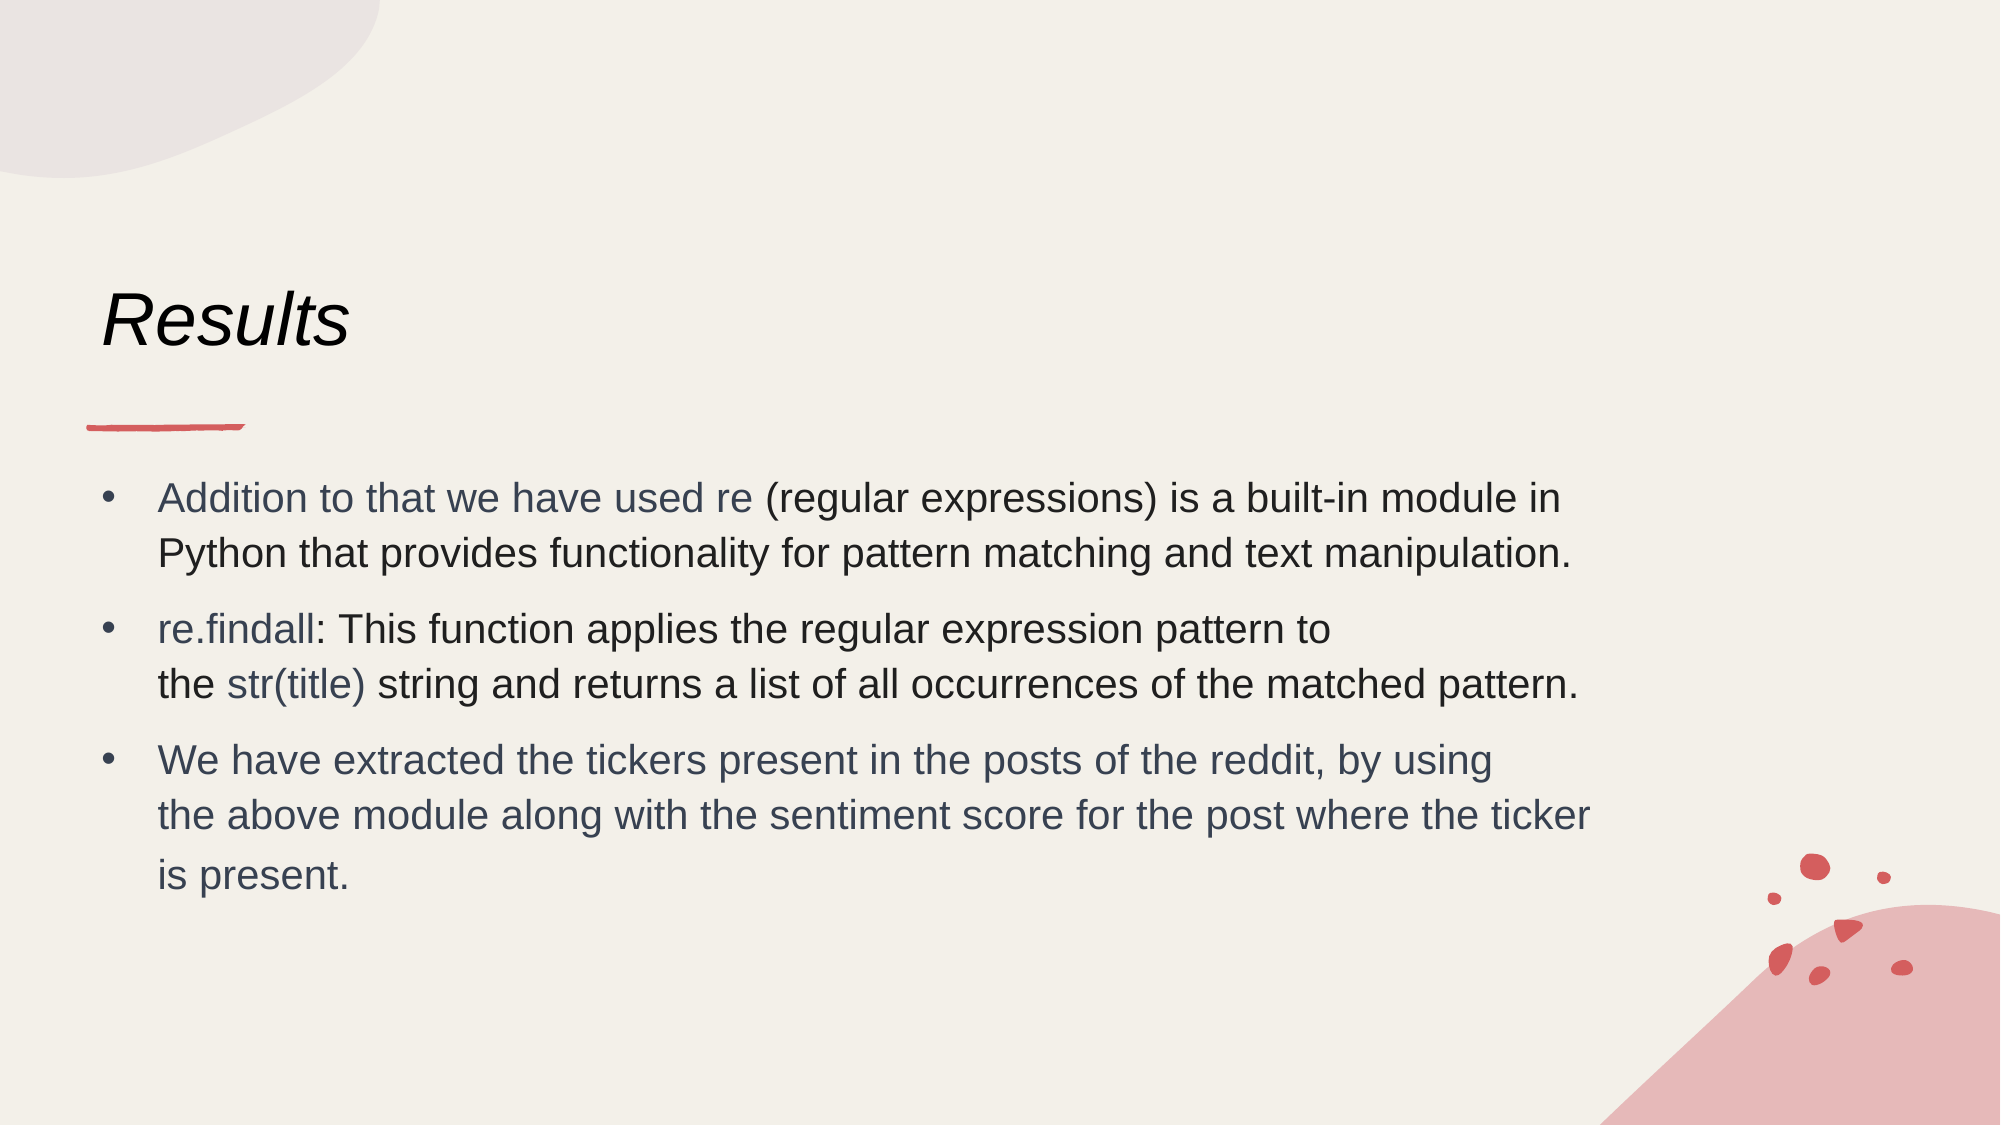

# Results

Addition to that we have used re (regular expressions) is a built-in module in Python that provides functionality for pattern matching and text manipulation.
re.findall: This function applies the regular expression pattern to the str(title) string and returns a list of all occurrences of the matched pattern.
We have extracted the tickers present in the posts of the reddit, by using the above module along with the sentiment score for the post where the ticker is present.